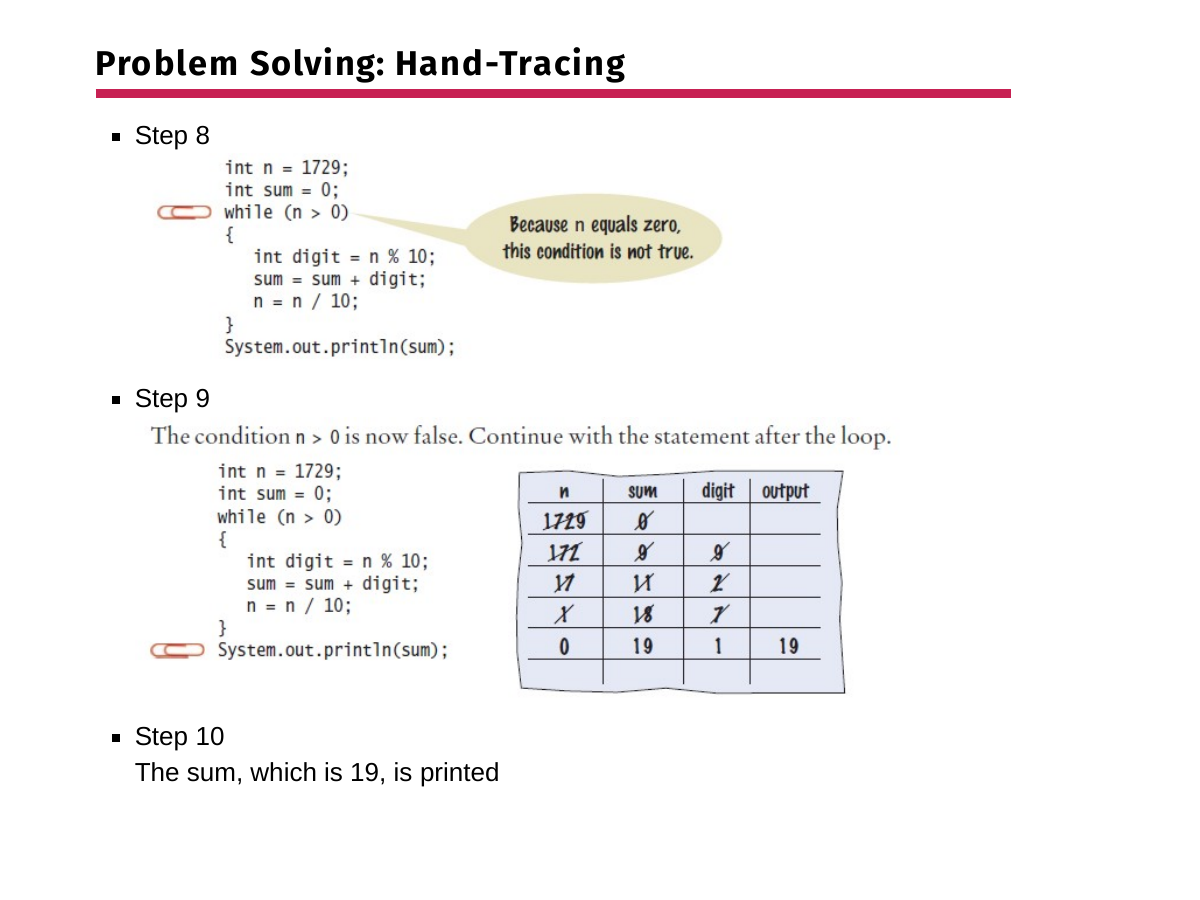

# Problem Solving: Hand-Tracing
Step 8

Step 9

Step 10
The sum, which is 19, is printed